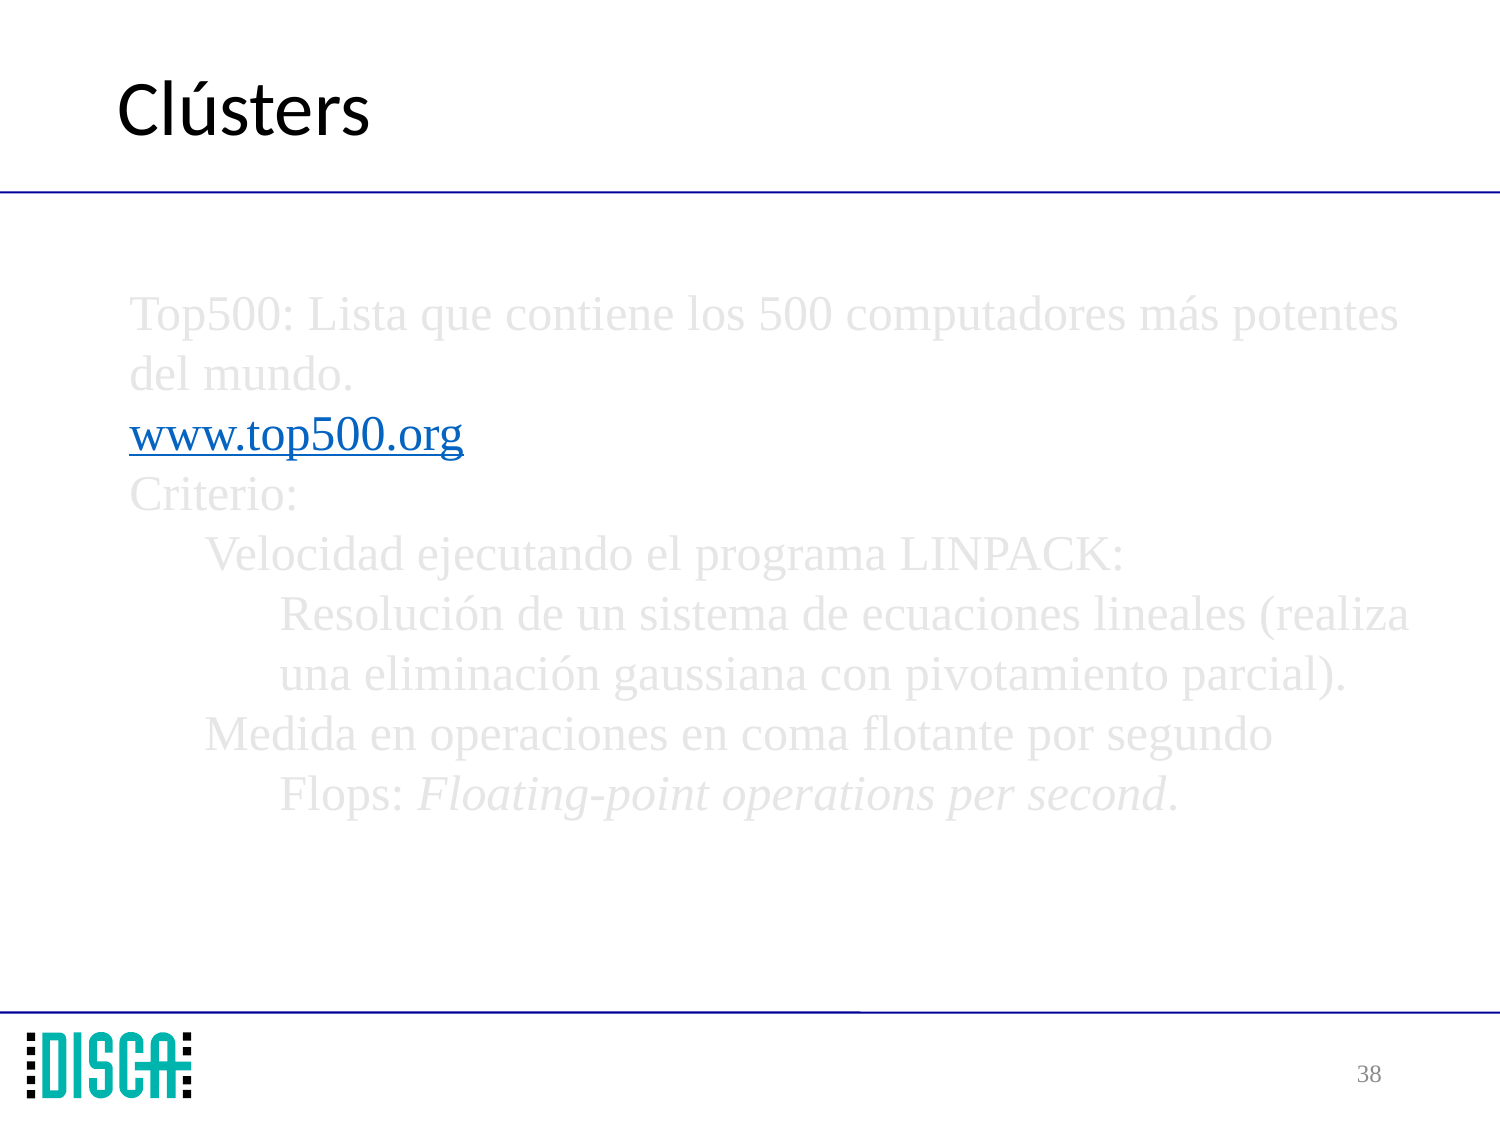

# Clústers
Top500: Lista que contiene los 500 computadores más potentes del mundo.
www.top500.org
Criterio:
Velocidad ejecutando el programa LINPACK:
Resolución de un sistema de ecuaciones lineales (realiza una eliminación gaussiana con pivotamiento parcial).
Medida en operaciones en coma flotante por segundo
Flops: Floating-point operations per second.
38